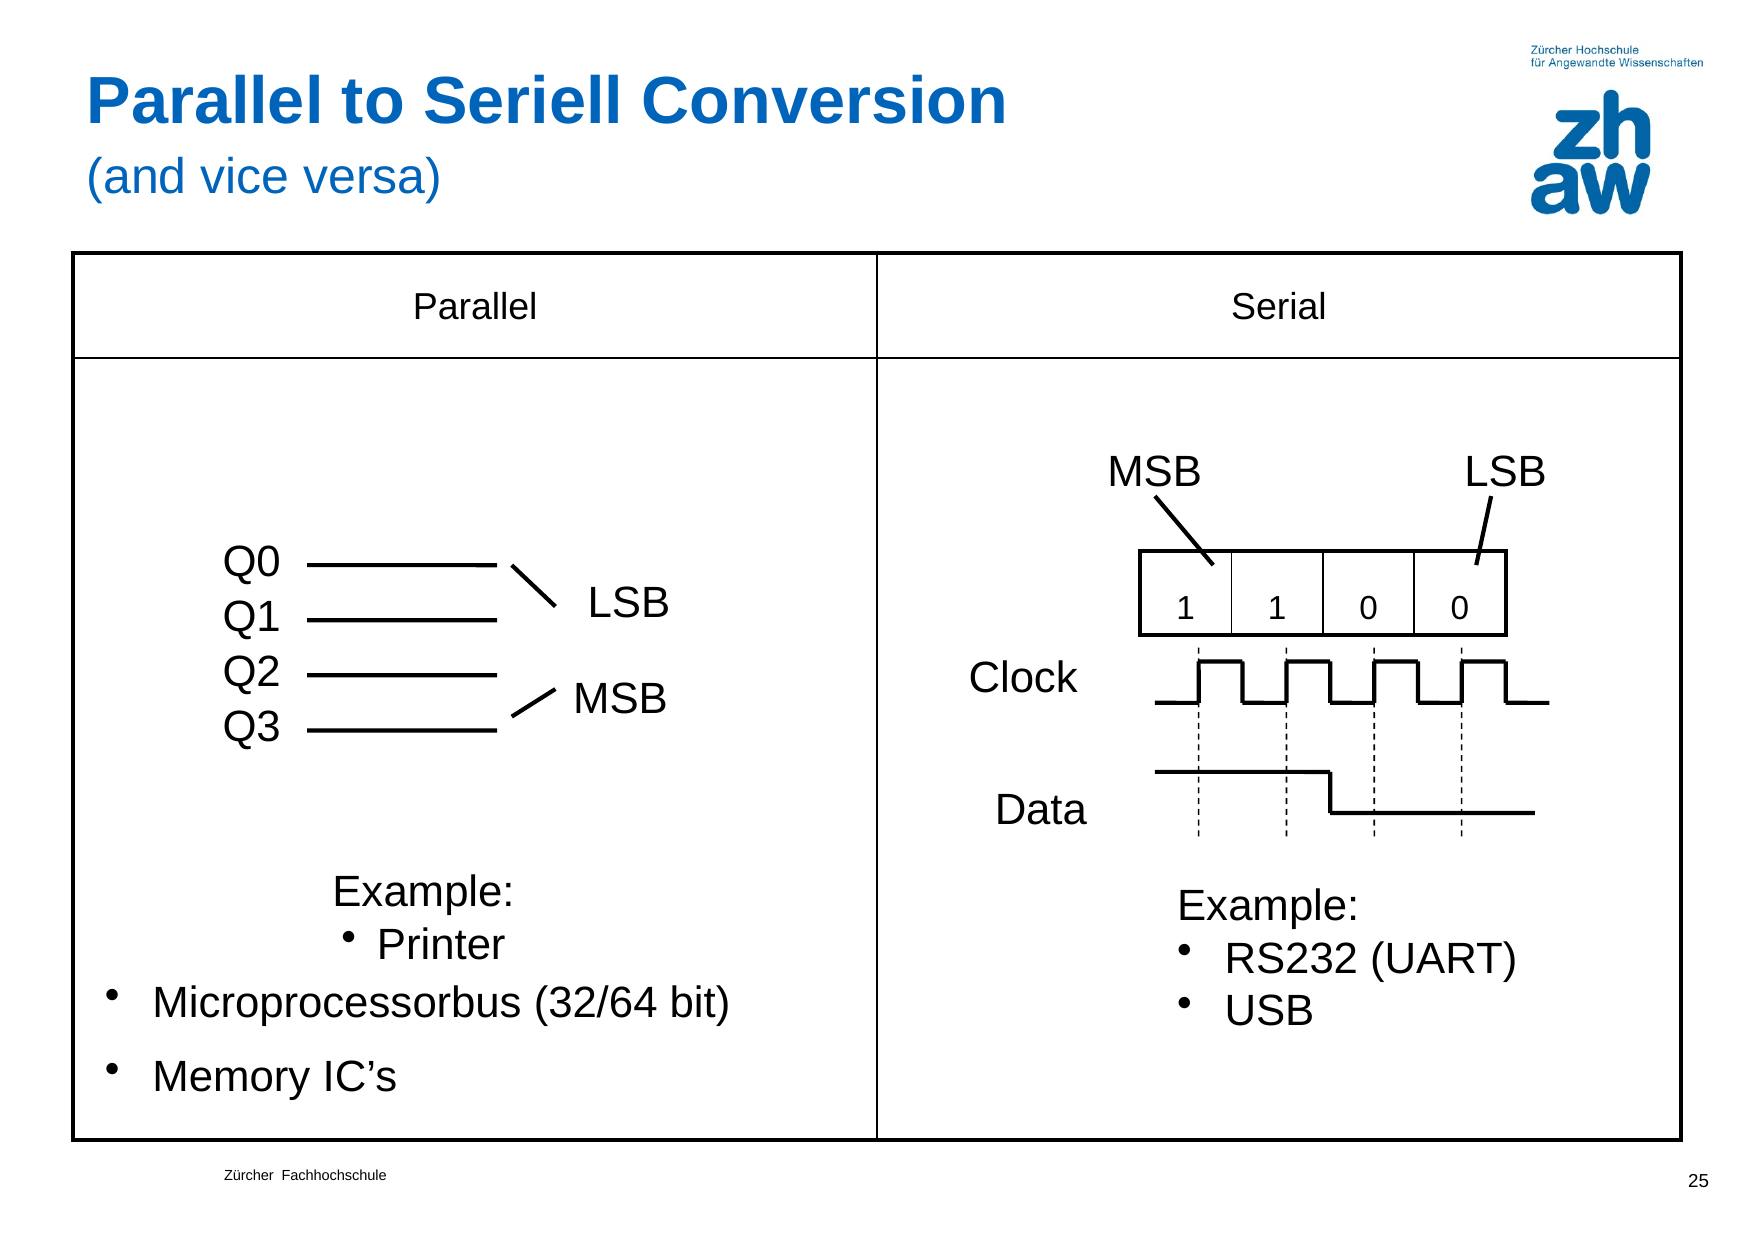

# Parallel to Seriell Conversion (and vice versa)
| Parallel | Serial |
| --- | --- |
|  |  |
MSB
LSB

Q0
| 1 | 1 | 0 | 0 |
| --- | --- | --- | --- |

LSB
Q1

Q2
Clock

MSB

Q3

Data

Example:
Printer
Example:
 RS232 (UART)
 USB
 Microprocessorbus (32/64 bit)
 Memory IC’s
25